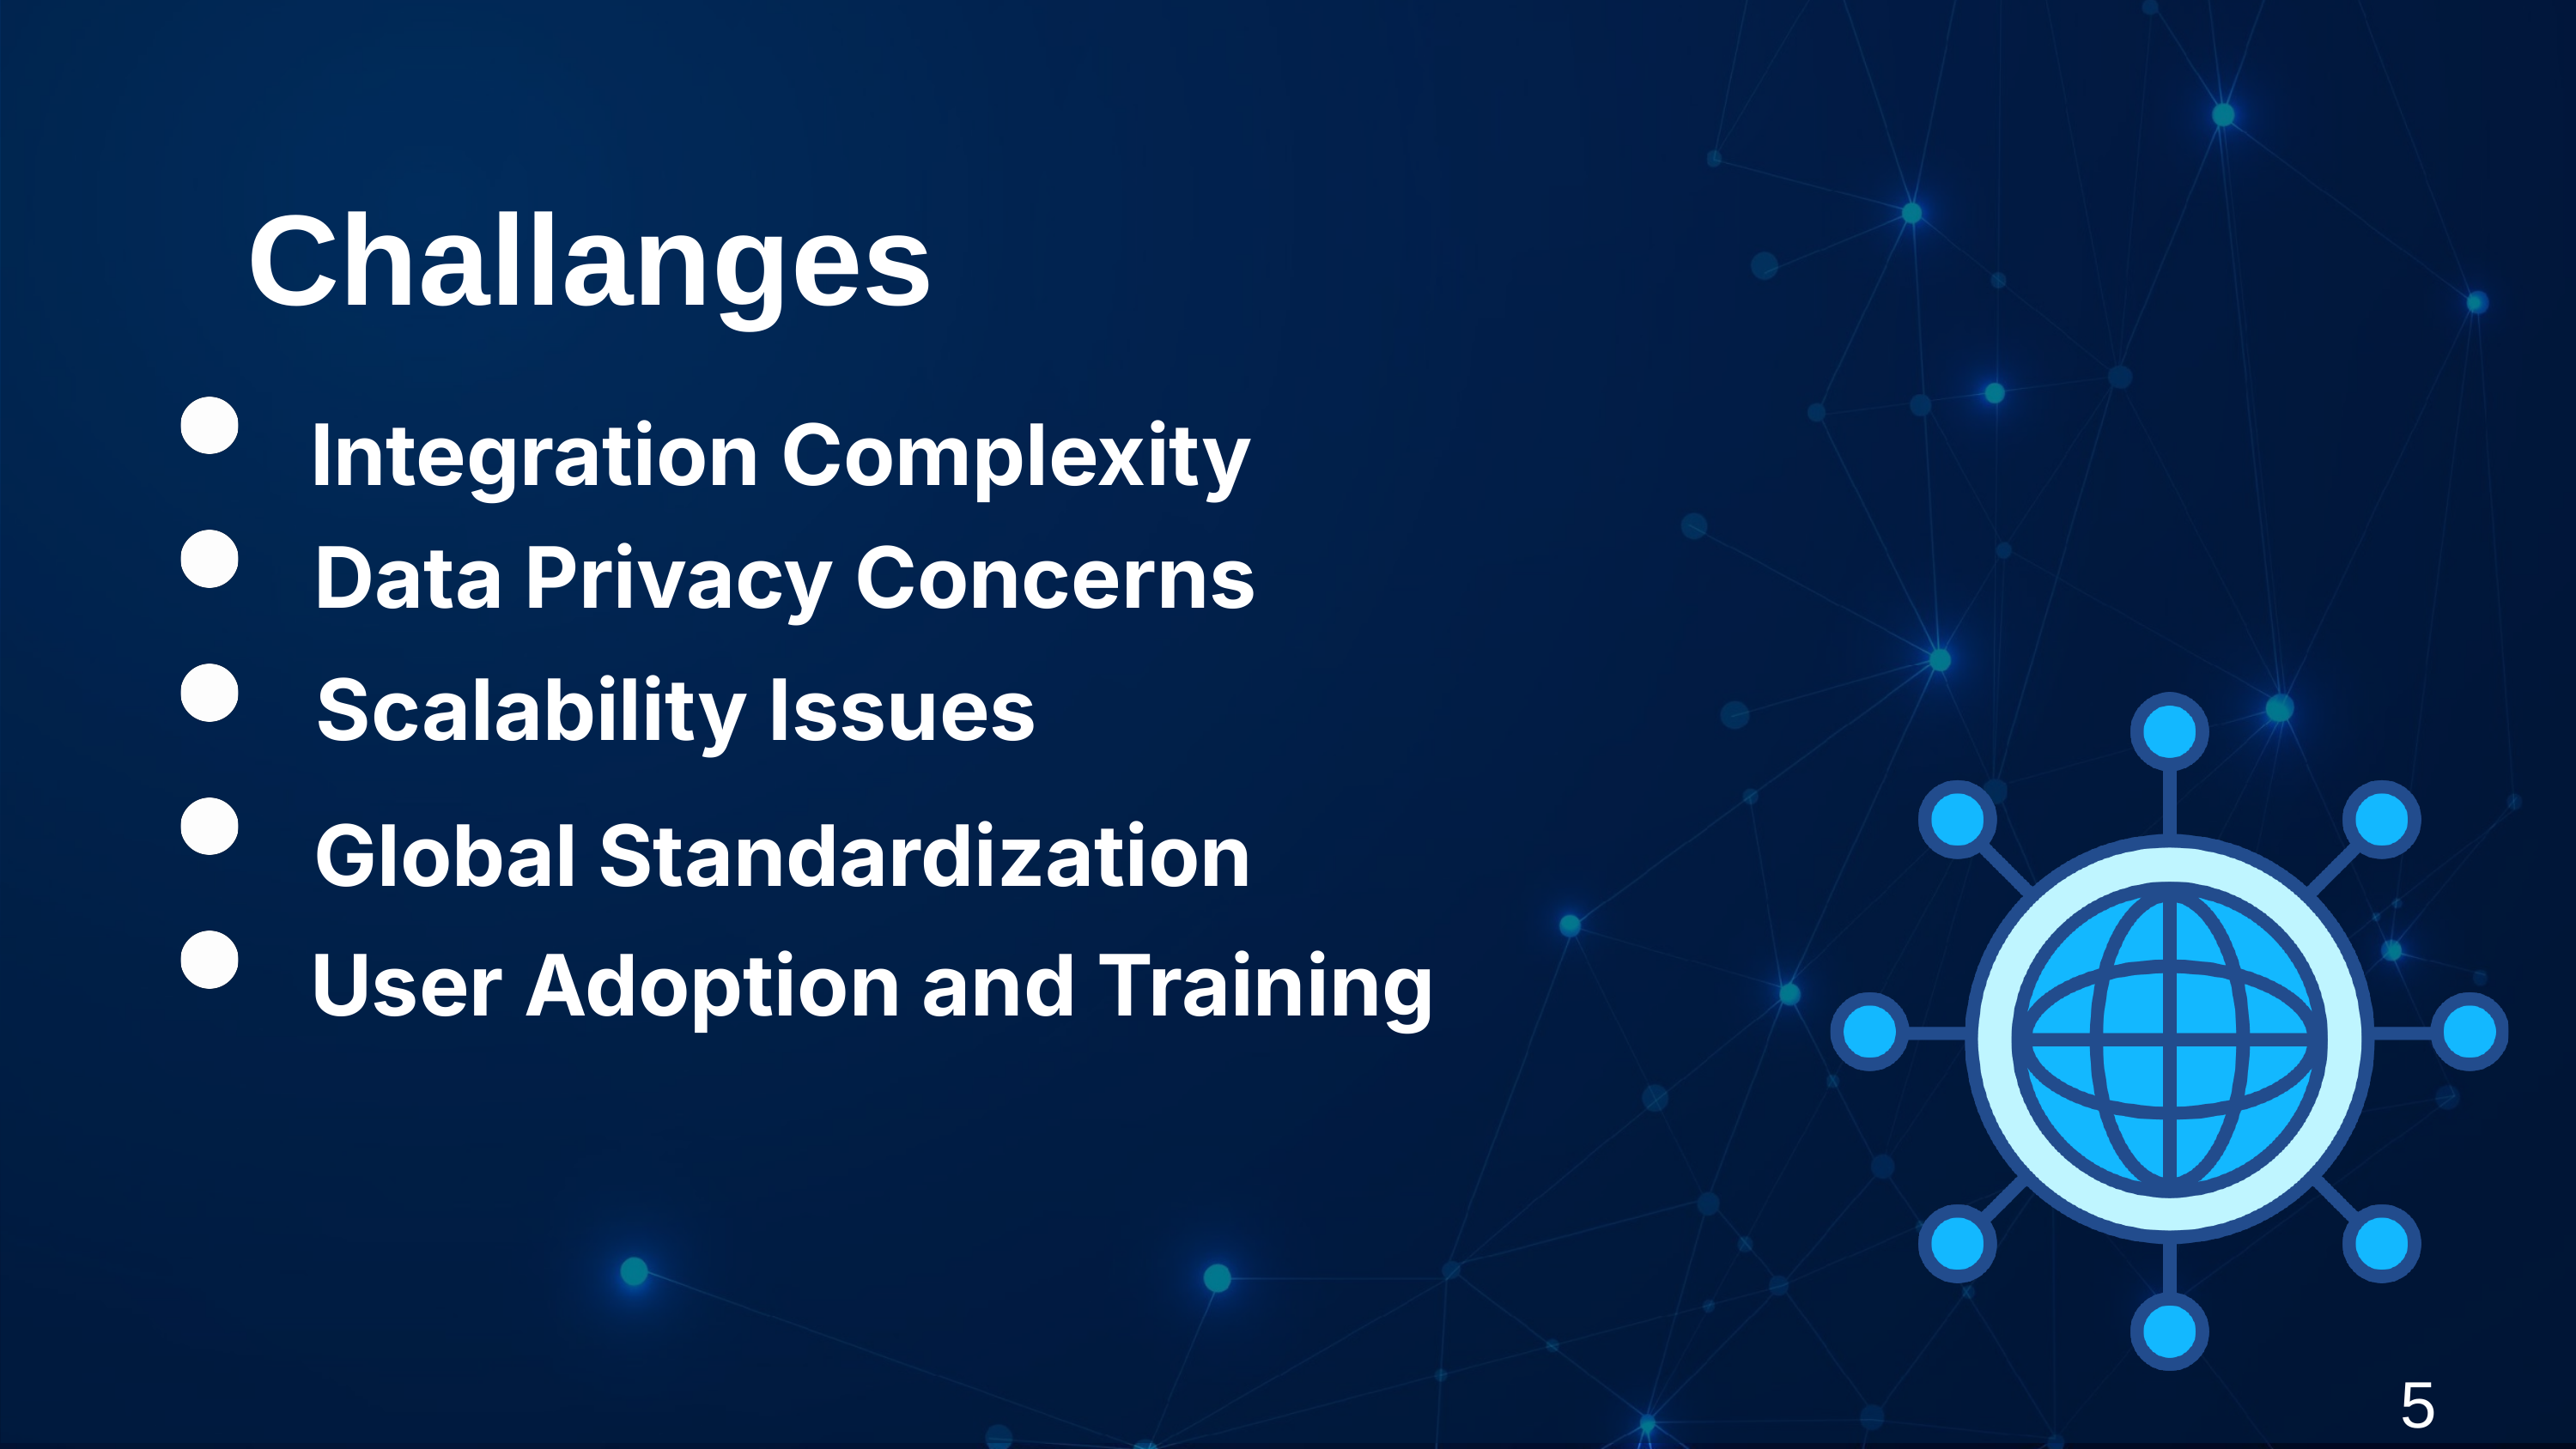

Challanges

Integration Complexity

Data Privacy Concerns

Scalability Issues

Global Standardization

User Adoption and Training

5